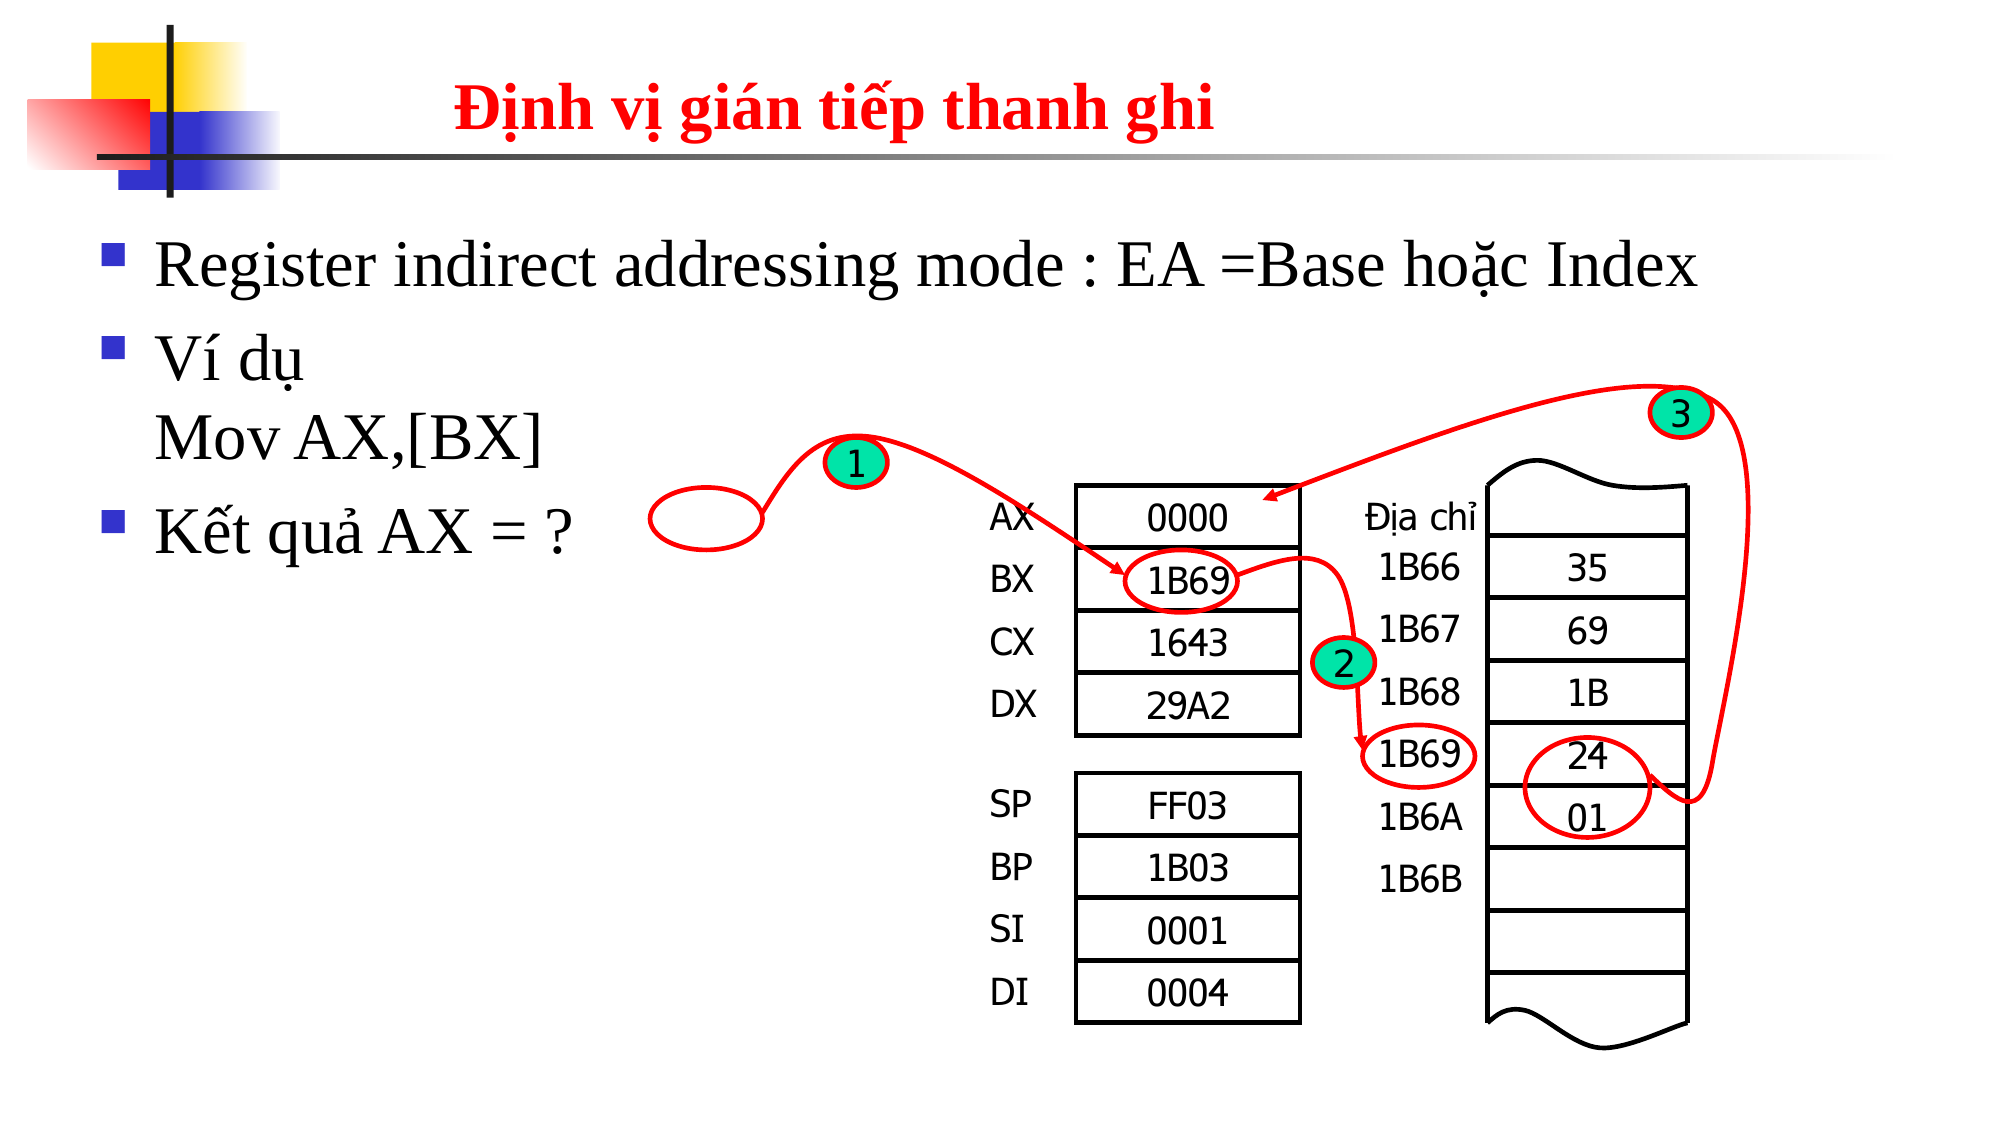

# Định vị gián tiếp thanh ghi
Register indirect addressing mode : EA =Base hoặc Index
Ví dụ
Mov AX,[BX]
Kết quả AX = ?

3
1
2

1B66
35
1B67
69
1B68
1B
1B69
24
1B6A
01
1B6B

Địa chỉ
AX
0000
BX
1B69
CX
1643
DX
29A2
SP
FF03
BP
1B03
SI
0001
DI
0004